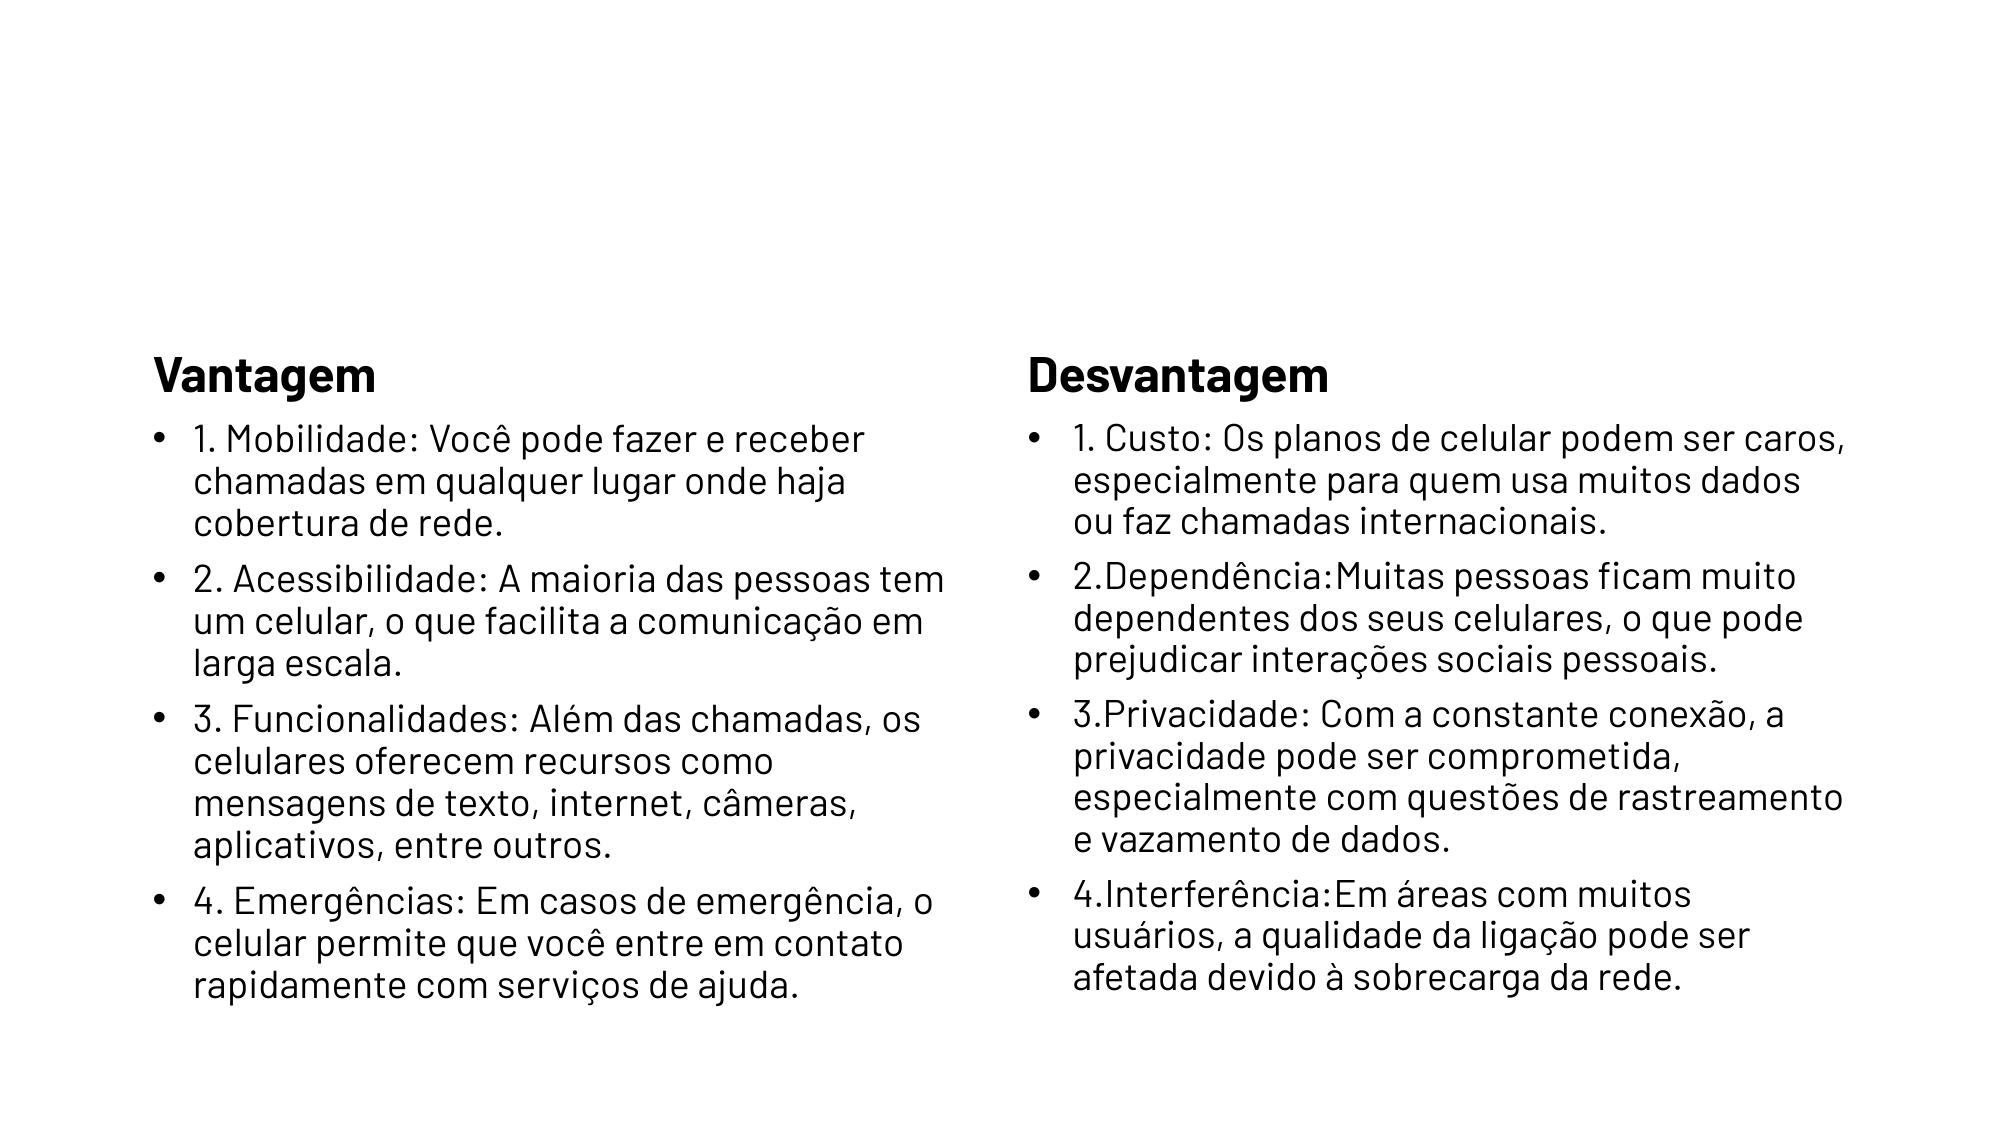

#
Vantagem
Desvantagem
1. Mobilidade: Você pode fazer e receber chamadas em qualquer lugar onde haja cobertura de rede.
2. Acessibilidade: A maioria das pessoas tem um celular, o que facilita a comunicação em larga escala.
3. Funcionalidades: Além das chamadas, os celulares oferecem recursos como mensagens de texto, internet, câmeras, aplicativos, entre outros.
4. Emergências: Em casos de emergência, o celular permite que você entre em contato rapidamente com serviços de ajuda.
1. Custo: Os planos de celular podem ser caros, especialmente para quem usa muitos dados ou faz chamadas internacionais.
2.Dependência:Muitas pessoas ficam muito dependentes dos seus celulares, o que pode prejudicar interações sociais pessoais.
3.Privacidade: Com a constante conexão, a privacidade pode ser comprometida, especialmente com questões de rastreamento e vazamento de dados.
4.Interferência:Em áreas com muitos usuários, a qualidade da ligação pode ser afetada devido à sobrecarga da rede.